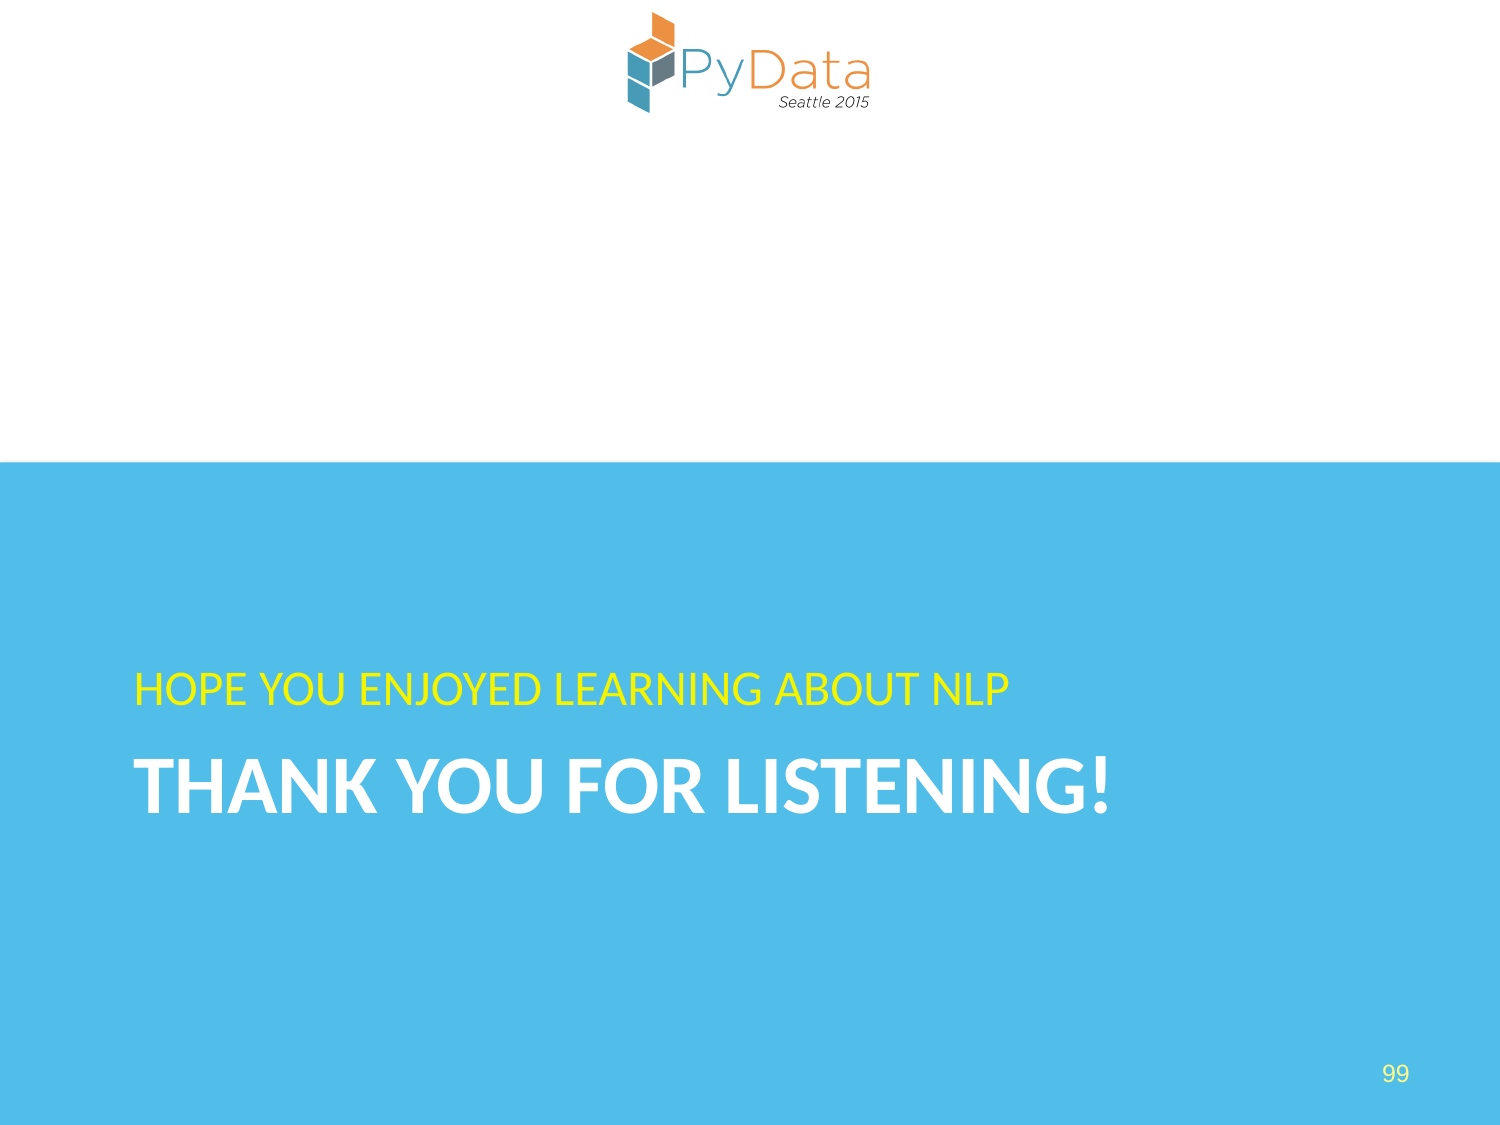

Hope you Enjoyed Learning about NLP
# Thank you For Listening!
99